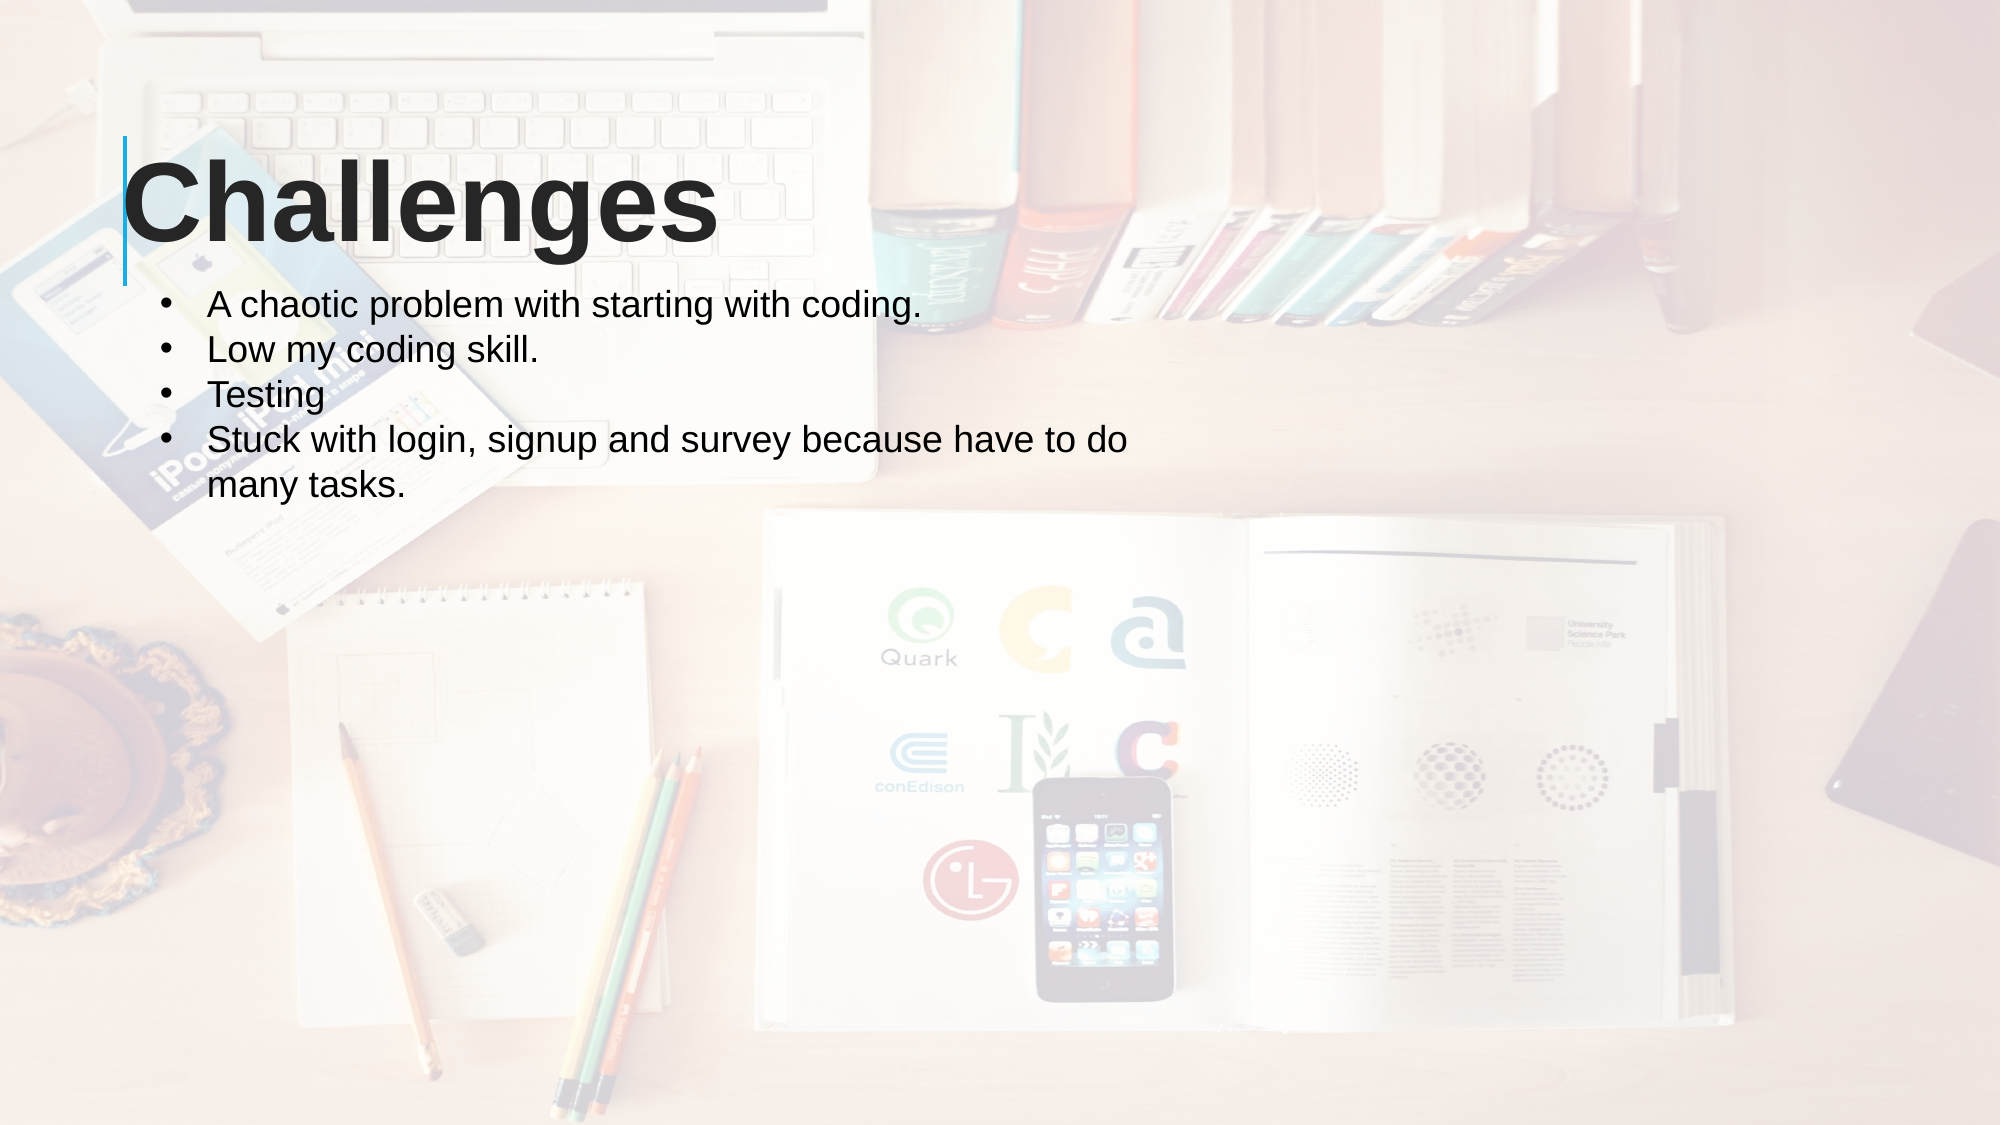

Challenges
A chaotic problem with starting with coding.
Low my coding skill.
Testing
Stuck with login, signup and survey because have to do many tasks.